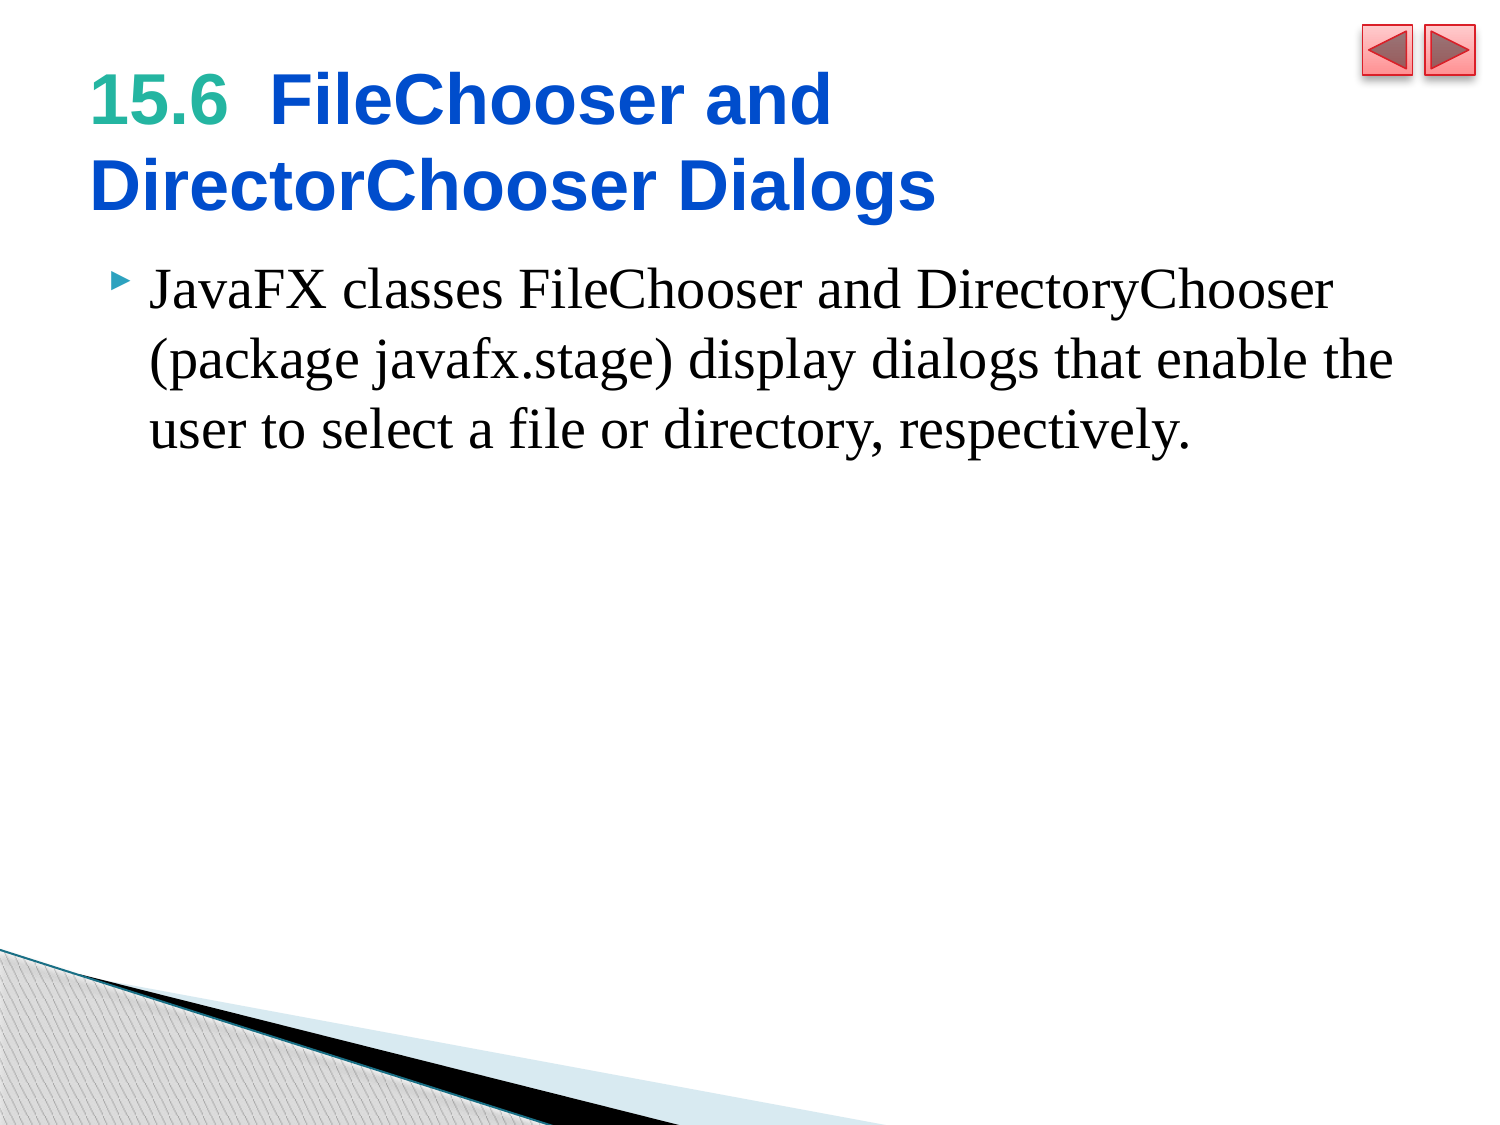

# 15.6  FileChooser and DirectorChooser Dialogs
JavaFX classes FileChooser and DirectoryChooser (package javafx.stage) display dialogs that enable the user to select a file or directory, respectively.